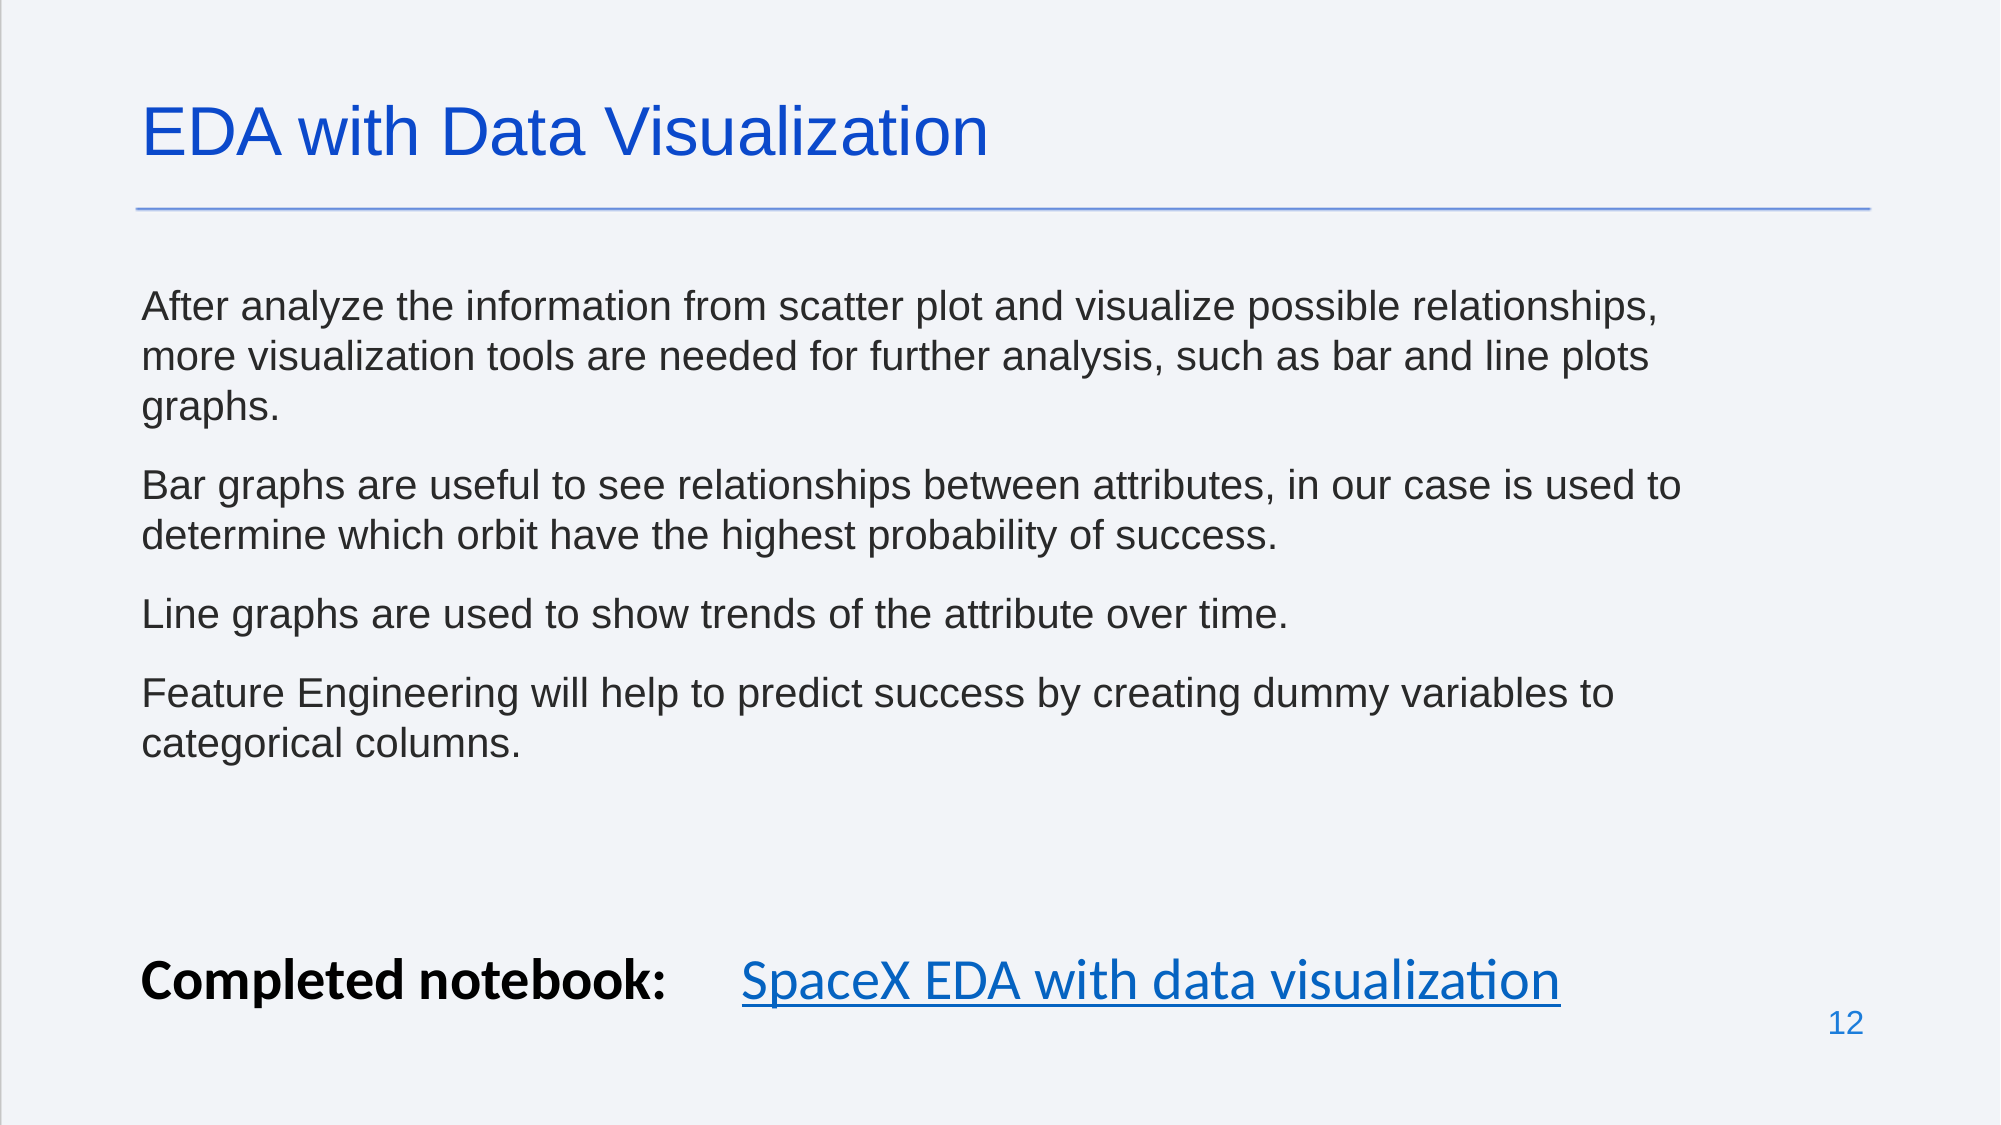

EDA with Data Visualization
After analyze the information from scatter plot and visualize possible relationships, more visualization tools are needed for further analysis, such as bar and line plots graphs.
Bar graphs are useful to see relationships between attributes, in our case is used to determine which orbit have the highest probability of success.
Line graphs are used to show trends of the attribute over time.
Feature Engineering will help to predict success by creating dummy variables to categorical columns.

Completed notebook: 	SpaceX EDA with data visualization
12